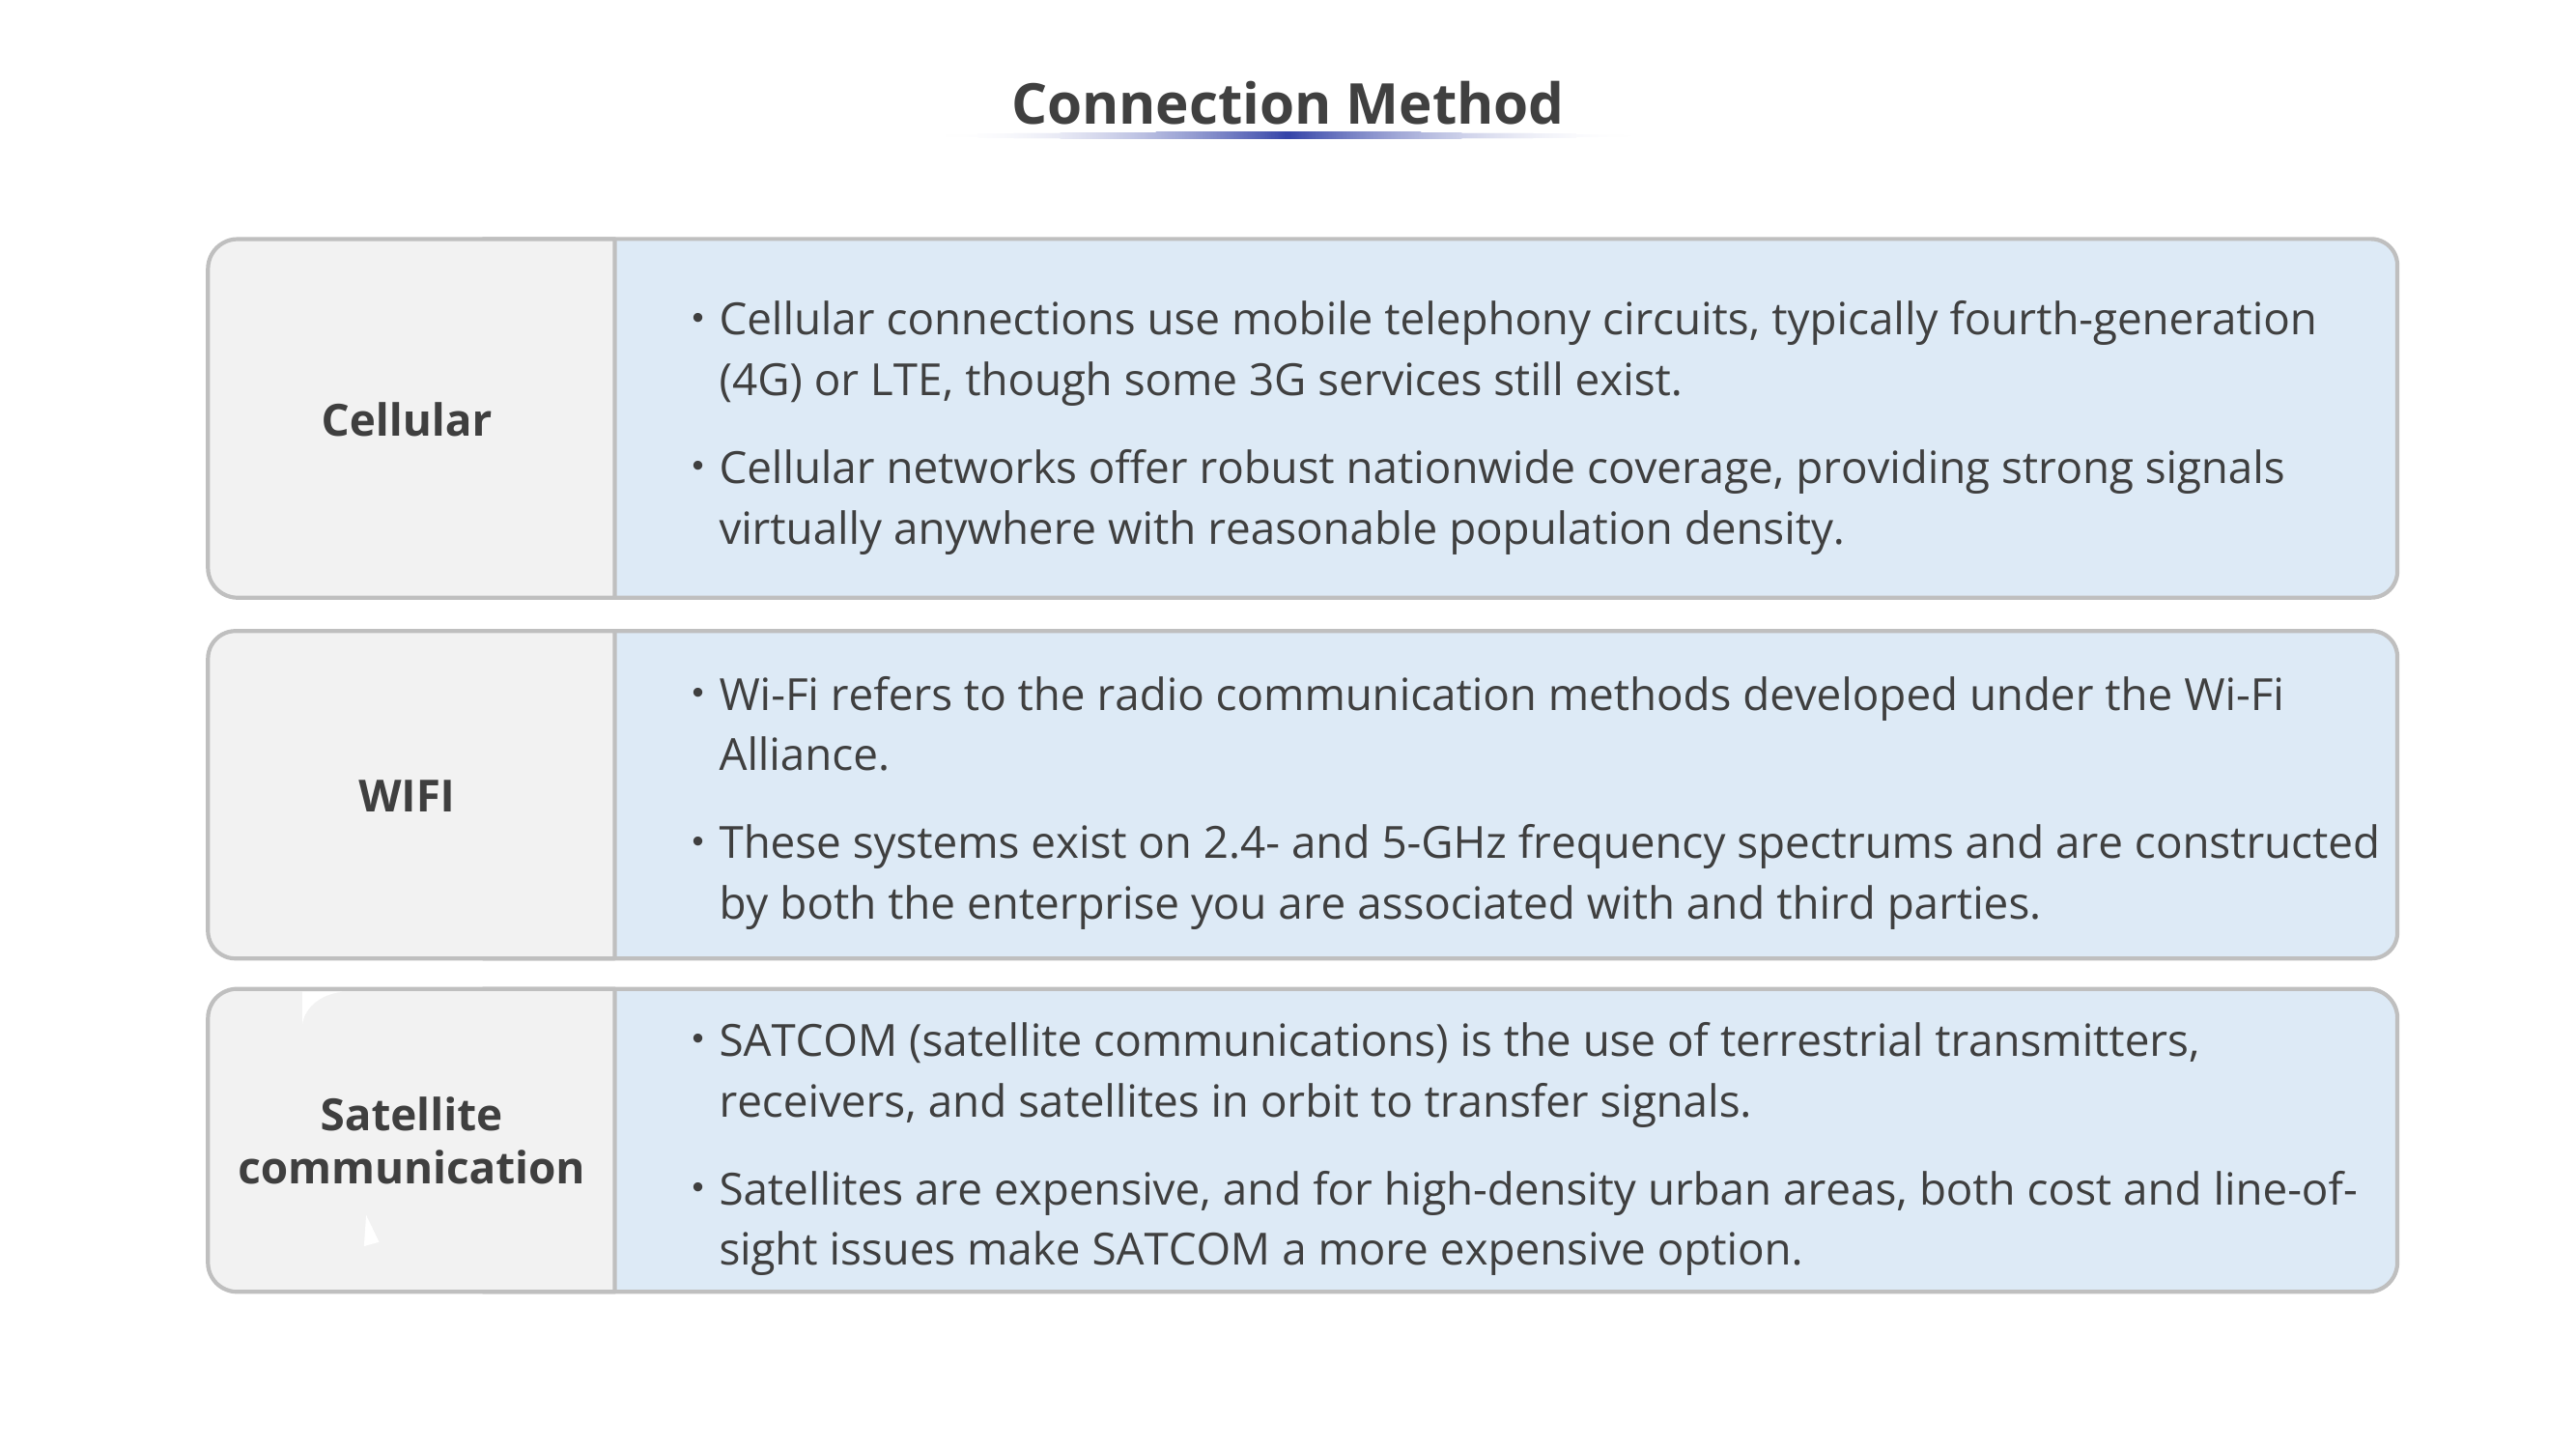

Connection Method

Cellular connections use mobile telephony circuits, typically fourth-generation (4G) or LTE, though some 3G services still exist.

Cellular networks offer robust nationwide coverage, providing strong signals virtually anywhere with reasonable population density.
Cellular

Wi-Fi refers to the radio communication methods developed under the Wi-Fi Alliance.

These systems exist on 2.4- and 5-GHz frequency spectrums and are constructed by both the enterprise you are associated with and third parties.
WIFI

SATCOM (satellite communications) is the use of terrestrial transmitters, receivers, and satellites in orbit to transfer signals.

Satellites are expensive, and for high-density urban areas, both cost and line-of-sight issues make SATCOM a more expensive option.
Satellite communication